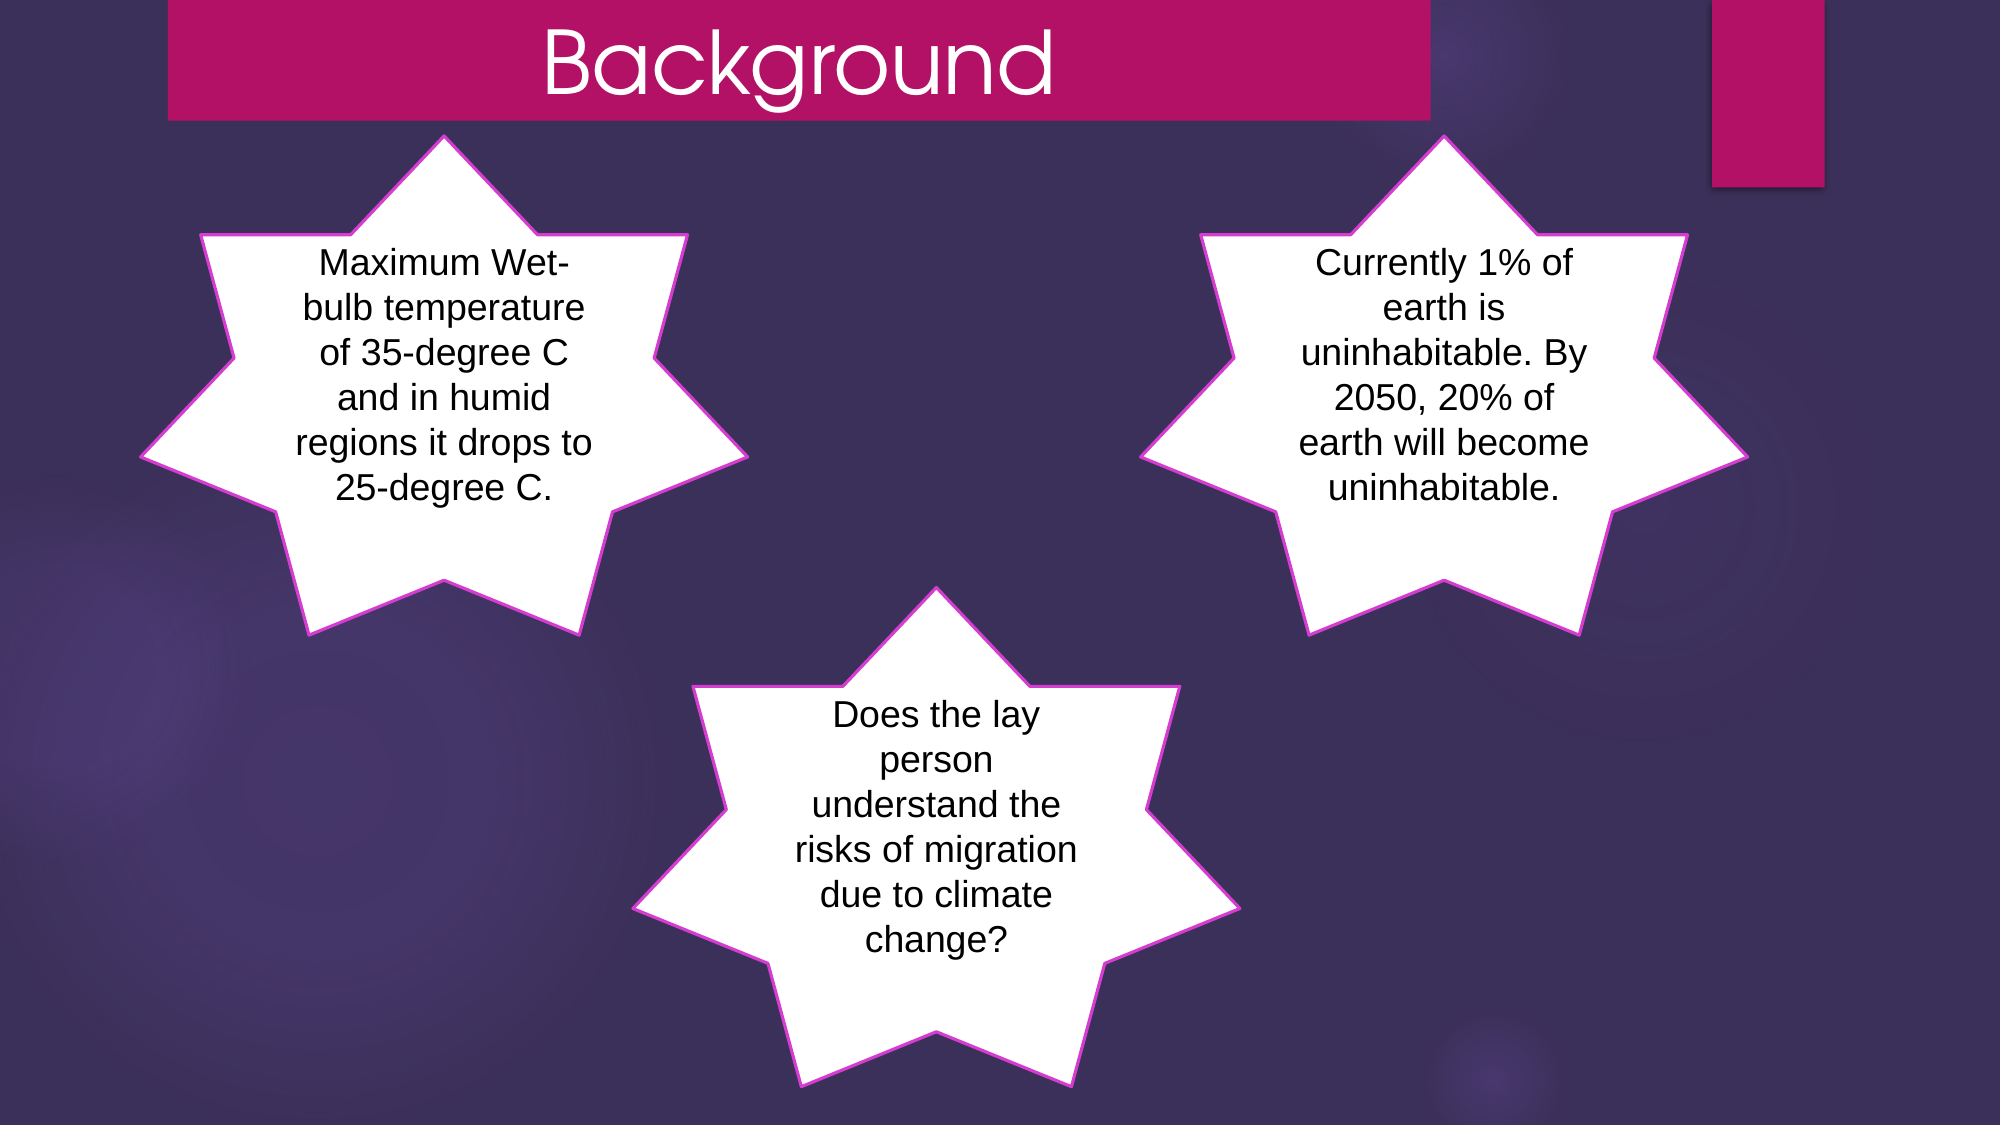

# Background
Maximum Wet-bulb temperature of 35-degree C and in humid regions it drops to 25-degree C.
Currently 1% of earth is uninhabitable. By 2050, 20% of earth will become uninhabitable.
Does the lay person understand the risks of migration due to climate change?